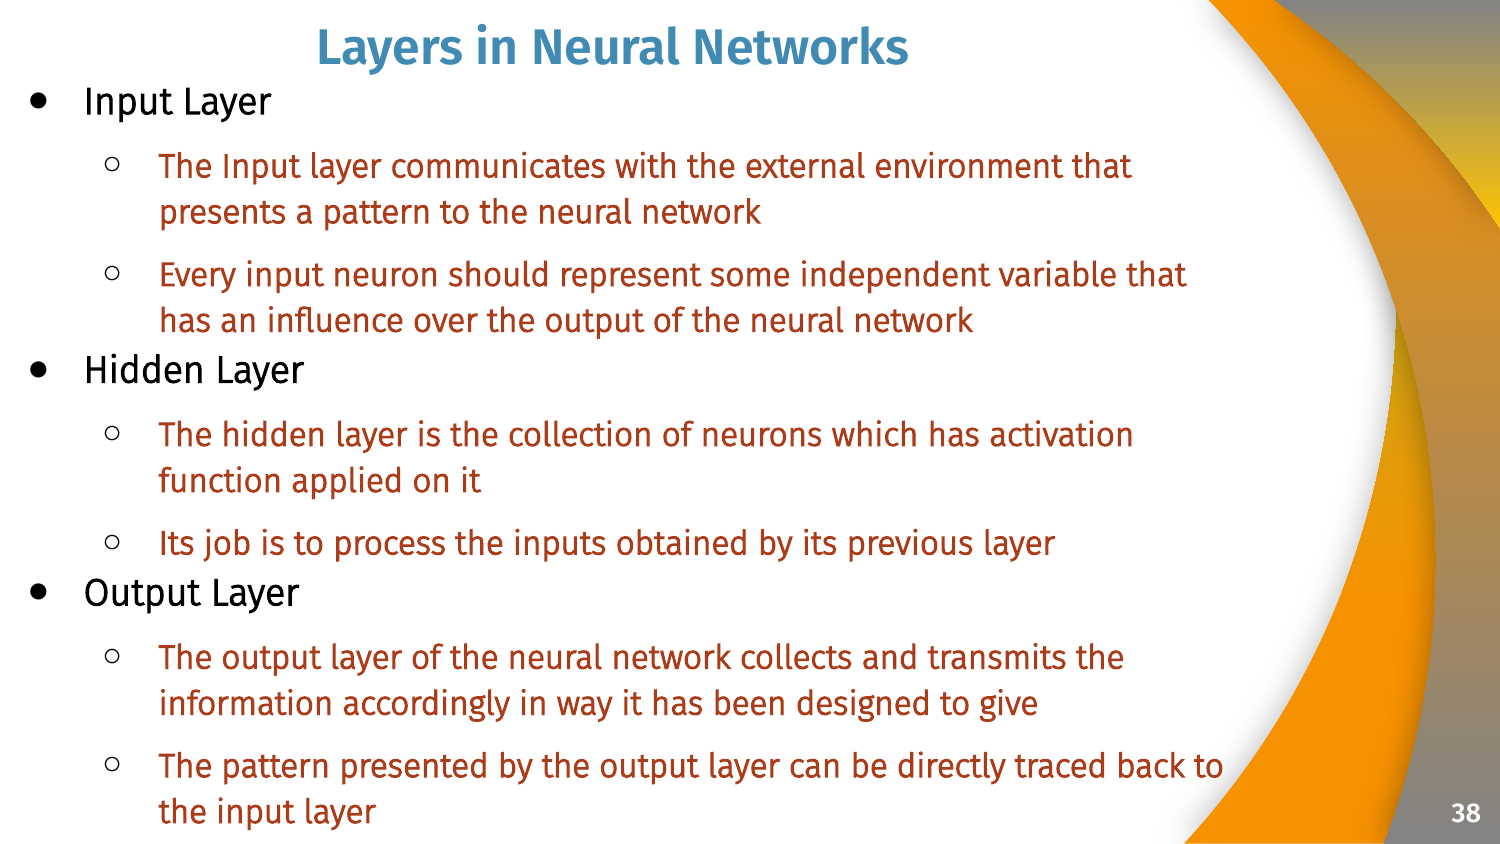

# Layers in Neural Networks
Input Layer
The Input layer communicates with the external environment that presents a pattern to the neural network
Every input neuron should represent some independent variable that has an influence over the output of the neural network
Hidden Layer
The hidden layer is the collection of neurons which has activation function applied on it
Its job is to process the inputs obtained by its previous layer
Output Layer
The output layer of the neural network collects and transmits the information accordingly in way it has been designed to give
The pattern presented by the output layer can be directly traced back to the input layer
38